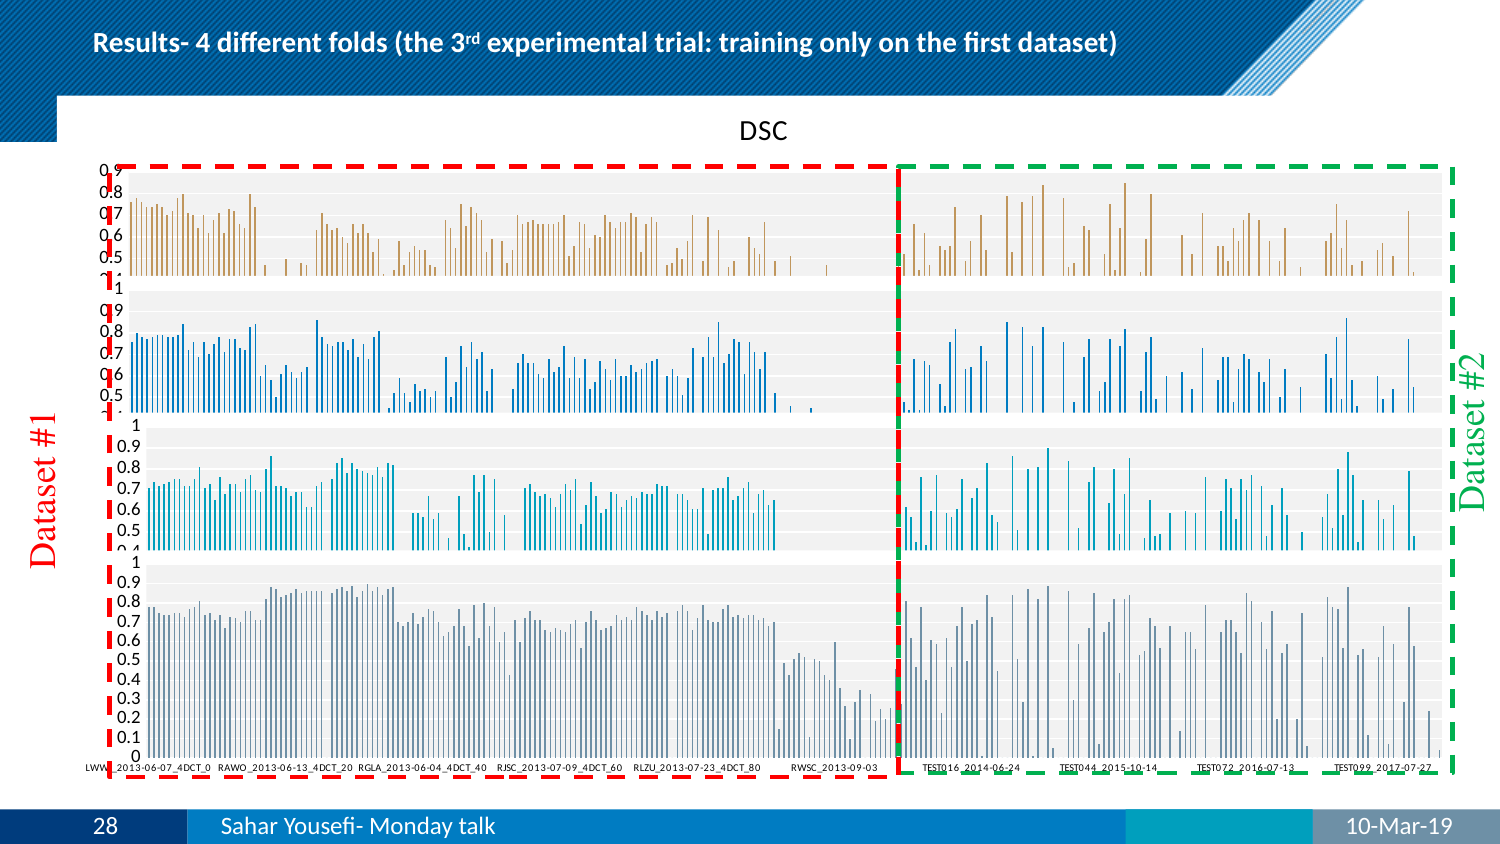

# Results- 4 different folds (the 3rd experimental trial: training only on the first dataset)

### Chart: DSC

| Category | DCS-LC |
|---|---|
| LWWI_2013-06-07_4DCT_0 | 0.76 |
| LWWI_2013-06-07_4DCT_10 | 0.78 |
| LWWI_2013-06-07_4DCT_20 | 0.76 |
| LWWI_2013-06-07_4DCT_30 | 0.74 |
| LWWI_2013-06-07_4DCT_40 | 0.74 |
| LWWI_2013-06-07_4DCT_50 | 0.75 |
| LWWI_2013-06-07_4DCT_60 | 0.74 |
| LWWI_2013-06-07_4DCT_70 | 0.7 |
| LWWI_2013-06-07_4DCT_80 | 0.72 |
| LWWI_2013-06-07_4DCT_90 | 0.78 |
| LWWI_2013-06-07 | 0.8 |
| LWWI_2013-06-10 | 0.71 |
| LWWI_2013-06-12_4DCT_0 | 0.7 |
| LWWI_2013-06-12_4DCT_10 | 0.64 |
| LWWI_2013-06-12_4DCT_20 | 0.7 |
| LWWI_2013-06-12_4DCT_30 | 0.62 |
| LWWI_2013-06-12_4DCT_40 | 0.68 |
| LWWI_2013-06-12_4DCT_50 | 0.71 |
| LWWI_2013-06-12_4DCT_60 | 0.62 |
| LWWI_2013-06-12_4DCT_70 | 0.73 |
| LWWI_2013-06-12_4DCT_80 | 0.72 |
| LWWI_2013-06-12_4DCT_90 | 0.66 |
| LWWI_2013-06-12 | 0.64 |
| LWWI_2013-06-14 | 0.8 |
| RAWO_2013-06-05 | 0.74 |
| RAWO_2013-06-13_4DCT_0 | 0.34 |
| RAWO_2013-06-13_4DCT_10 | 0.47 |
| RAWO_2013-06-13_4DCT_20 | 0.23 |
| RAWO_2013-06-13_4DCT_30 | 0.24 |
| RAWO_2013-06-13_4DCT_40 | 0.33 |
| RAWO_2013-06-13_4DCT_50 | 0.5 |
| RAWO_2013-06-13_4DCT_60 | 0.38 |
| RAWO_2013-06-13_4DCT_70 | 0.38 |
| RAWO_2013-06-13_4DCT_80 | 0.48 |
| RAWO_2013-06-13_4DCT_90 | 0.47 |
| RAWO_2013-06-13 | 0.0 |
| RAWO_2013-06-17 | 0.63 |
| RAWO_2013-06-20_4DCT_0 | 0.71 |
| RAWO_2013-06-20_4DCT_10 | 0.66 |
| RAWO_2013-06-20_4DCT_20 | 0.63 |
| RAWO_2013-06-20_4DCT_30 | 0.64 |
| RAWO_2013-06-20_4DCT_40 | 0.6 |
| RAWO_2013-06-20_4DCT_50 | 0.57 |
| RAWO_2013-06-20_4DCT_60 | 0.66 |
| RAWO_2013-06-20_4DCT_70 | 0.62 |
| RAWO_2013-06-20_4DCT_80 | 0.66 |
| RAWO_2013-06-20_4DCT_90 | 0.62 |
| RAWO_2013-06-20 | 0.53 |
| RAWO_2013-06-24 | 0.59 |
| RGLA_2013-05-23 | 0.43 |
| RGLA_2013-06-04_4DCT_0 | 0.42 |
| RGLA_2013-06-04_4DCT_10 | 0.45 |
| RGLA_2013-06-04_4DCT_20 | 0.58 |
| RGLA_2013-06-04_4DCT_30 | 0.47 |
| RGLA_2013-06-04_4DCT_40 | 0.53 |
| RGLA_2013-06-04_4DCT_50 | 0.56 |
| RGLA_2013-06-04_4DCT_60 | 0.54 |
| RGLA_2013-06-04_4DCT_70 | 0.54 |
| RGLA_2013-06-04_4DCT_80 | 0.47 |
| RGLA_2013-06-04_4DCT_90 | 0.46 |
| RGLA_2013-06-04 | 0.36 |
| RGLA_2013-06-06 | 0.68 |
| RGLA_2013-06-11_4DCT_0 | 0.64 |
| RGLA_2013-06-11_4DCT_10 | 0.55 |
| RGLA_2013-06-11_4DCT_20 | 0.75 |
| RGLA_2013-06-11_4DCT_30 | 0.65 |
| RGLA_2013-06-11_4DCT_40 | 0.74 |
| RGLA_2013-06-11_4DCT_50 | 0.71 |
| RGLA_2013-06-11_4DCT_60 | 0.68 |
| RGLA_2013-06-11_4DCT_70 | 0.53 |
| RGLA_2013-06-11_4DCT_80 | 0.59 |
| RGLA_2013-06-11_4DCT_90 | 0.36 |
| RGLA_2013-06-11 | 0.58 |
| RGLA_2013-06-13 | 0.48 |
| RJSC_2013-06-27 | 0.54 |
| RJSC_2013-07-09_4DCT_0 | 0.7 |
| RJSC_2013-07-09_4DCT_10 | 0.66 |
| RJSC_2013-07-09_4DCT_20 | 0.67 |
| RJSC_2013-07-09_4DCT_30 | 0.68 |
| RJSC_2013-07-09_4DCT_40 | 0.66 |
| RJSC_2013-07-09_4DCT_50 | 0.66 |
| RJSC_2013-07-09_4DCT_60 | 0.66 |
| RJSC_2013-07-09_4DCT_70 | 0.66 |
| RJSC_2013-07-09_4DCT_80 | 0.67 |
| RJSC_2013-07-09_4DCT_90 | 0.7 |
| RJSC_2013-07-09 | 0.51 |
| RJSC_2013-07-11 | 0.56 |
| RJSC_2013-07-16_4DCT_0 | 0.67 |
| RJSC_2013-07-16_4DCT_10 | 0.66 |
| RJSC_2013-07-16_4DCT_20 | 0.55 |
| RJSC_2013-07-16_4DCT_30 | 0.61 |
| RJSC_2013-07-16_4DCT_40 | 0.6 |
| RJSC_2013-07-16_4DCT_50 | 0.7 |
| RJSC_2013-07-16_4DCT_60 | 0.67 |
| RJSC_2013-07-16_4DCT_70 | 0.64 |
| RJSC_2013-07-16_4DCT_80 | 0.67 |
| RJSC_2013-07-16_4DCT_90 | 0.67 |
| RJSC_2013-07-16 | 0.71 |
| RJSC_2013-07-18 | 0.69 |
| RLZU_2013-07-11 | 0.53 |
| RLZU_2013-07-23_4DCT_0 | 0.66 |
| RLZU_2013-07-23_4DCT_10 | 0.69 |
| RLZU_2013-07-23_4DCT_20 | 0.67 |
| RLZU_2013-07-23_4DCT_30 | 0.0 |
| RLZU_2013-07-23_4DCT_40 | 0.47 |
| RLZU_2013-07-23_4DCT_50 | 0.48 |
| RLZU_2013-07-23_4DCT_60 | 0.55 |
| RLZU_2013-07-23_4DCT_70 | 0.5 |
| RLZU_2013-07-23_4DCT_80 | 0.58 |
| RLZU_2013-07-23_4DCT_90 | 0.7 |
| RLZU_2013-07-23 | 0.29 |
| RLZU_2013-07-25 | 0.49 |
| RLZU_2013-07-30_4DCT_0 | 0.69 |
| RLZU_2013-07-30_4DCT_10 | 0.35 |
| RLZU_2013-07-30_4DCT_20 | 0.63 |
| RLZU_2013-07-30_4DCT_30 | 0.36 |
| RLZU_2013-07-30_4DCT_40 | 0.46 |
| RLZU_2013-07-30_4DCT_50 | 0.49 |
| RLZU_2013-07-30_4DCT_60 | 0.42 |
| RLZU_2013-07-30_4DCT_70 | 0.37 |
| RLZU_2013-07-30_4DCT_80 | 0.6 |
| RLZU_2013-07-30_4DCT_90 | 0.55 |
| RLZU_2013-07-30 | 0.52 |
| RLZU_2013-08-01 | 0.67 |
| RWSC_2013-08-22 | 0.04 |
| RWSC_2013-09-03_4DCT_0 | 0.49 |
| RWSC_2013-09-03_4DCT_10 | 0.41 |
| RWSC_2013-09-03_4DCT_20 | 0.26 |
| RWSC_2013-09-03_4DCT_30 | 0.51 |
| RWSC_2013-09-03_4DCT_40 | 0.34 |
| RWSC_2013-09-03_4DCT_50 | 0.35 |
| RWSC_2013-09-03_4DCT_60 | 0.37 |
| RWSC_2013-09-03_4DCT_70 | 0.33 |
| RWSC_2013-09-03_4DCT_80 | 0.34 |
| RWSC_2013-09-03_4DCT_90 | 0.36 |
| RWSC_2013-09-03 | 0.47 |
| RWSC_2013-09-05 | 0.15 |
| RWSC_2013-09-10_4DCT_0 | 0.12 |
| RWSC_2013-09-10_4DCT_10 | 0.02 |
| RWSC_2013-09-10_4DCT_20 | 0.0 |
| RWSC_2013-09-10_4DCT_30 | 0.11 |
| RWSC_2013-09-10_4DCT_40 | 0.0 |
| RWSC_2013-09-10_4DCT_50 | 0.07 |
| RWSC_2013-09-10_4DCT_60 | 0.07 |
| RWSC_2013-09-10_4DCT_70 | 0.04 |
| RWSC_2013-09-10_4DCT_80 | 0.04 |
| RWSC_2013-09-10_4DCT_90 | 0.13 |
| RWSC_2013-09-10 | 0.0 |
| RWSC_2013-09-12 | 0.08 |
| TEST003_2014-02-17 | 0.48 |
| TEST004_2014-02-26 | 0.52 |
| TEST005_2014-03-05 | 0.4 |
| TEST006_2014-03-12 | 0.66 |
| TEST007_2014-03-06 | 0.45 |
| TEST008_2014-03-13 | 0.62 |
| TEST009_2014-03-17 | 0.47 |
| TEST010_2014-04-17 | 0.32 |
| TEST011_2014-04-28 | 0.56 |
| TEST012_2014-04-29 | 0.54 |
| TEST013_2014-05-08 | 0.56 |
| TEST014_2014-06-19 | 0.74 |
| TEST015_2014-07-01 | 0.34 |
| TEST016_2014-06-24 | 0.49 |
| TEST017_2014-07-10 | 0.58 |
| TEST018_2014-07-24 | 0.06 |
| TEST019_2014-08-14 | 0.7 |
| TEST021_2014-09-01 | 0.54 |
| TEST022_2014-09-17 | 0.41 |
| TEST023_2014-09-24 | 0.0 |
| TEST024_2014-11-05 | 0.0 |
| TEST025_2014-12-10 | 0.79 |
| TEST026_2014-12-23 | 0.53 |
| TEST027_2015-01-14 | 0.14 |
| TEST028_2015-01-13 | 0.76 |
| TEST029_2015-01-26 | 0.1 |
| TEST030_2015-01-28 | 0.79 |
| TEST031_2015-03-06 | 0.0 |
| TEST032_2015-03-09 | 0.84 |
| TEST033_2015-04-22 | 0.02 |
| TEST034_2015-04-28 | 0.0 |
| TEST035_2015-06-03 | 0.0 |
| TEST036_2015-06-24 | 0.78 |
| TEST037_2015-07-08 | 0.46 |
| TEST038_2015-07-23 | 0.48 |
| TEST039_2015-07-30 | 0.0 |
| TEST040_2015-07-29 | 0.65 |
| TEST041_2015-08-19 | 0.63 |
| TEST042_2015-09-03 | 0.06 |
| TEST043_2015-09-07 | 0.41 |
| TEST044_2015-10-14 | 0.52 |
| TEST045_2015-10-22 | 0.75 |
| TEST046_2015-10-29 | 0.45 |
| TEST047_2015-11-05 | 0.64 |
| TEST048_2015-11-12 | 0.85 |
| TEST049_2015-11-13 | 0.01 |
| TEST050_2015-11-17 | 0.27 |
| TEST051_2015-12-02 | 0.44 |
| TEST052_2015-12-14 | 0.59 |
| TEST053_2015-12-31 | 0.8 |
| TEST054_2016-01-07 | 0.4 |
| TEST055_2016-01-08 | 0.01 |
| TEST056_2016-01-08 | 0.33 |
| TEST057_2016-01-15 | 0.0 |
| TEST058_2016-01-25 | 0.13 |
| TEST059_2016-02-01 | 0.61 |
| TEST060_2016-02-09 | 0.16 |
| TEST061_2016-02-04 | 0.52 |
| TEST062_2016-02-15 | 0.0 |
| TEST063_2016-03-08 | 0.71 |
| TEST064_2016-03-10 | 0.0 |
| TEST065_2016-03-23 | 0.0 |
| TEST066_2016-04-19 | 0.56 |
| TEST067_2016-05-04 | 0.56 |
| TEST069_2016-05-18 | 0.49 |
| TEST070_2016-05-25 | 0.64 |
| TEST071_2016-06-09 | 0.58 |
| TEST072_2016-07-13 | 0.68 |
| TEST073_2016-07-21 | 0.71 |
| TEST074_2016-08-03 | 0.0 |
| TEST075_2016-08-09 | 0.68 |
| TEST076_2016-08-16 | 0.31 |
| TEST077_2016-08-11 | 0.58 |
| TEST078_2016-09-06 | 0.2 |
| TEST079_2016-09-12 | 0.49 |
| TEST080_2016-09-06 | 0.64 |
| TEST081_2016-09-12 | 0.0 |
| TEST082_2016-10-12 | 0.19 |
| TEST083_2016-10-11 | 0.46 |
| TEST084_2016-10-18 | 0.0 |
| TEST085_2016-11-02 | 0.0 |
| TEST086_2016-12-21 | 0.07 |
| TEST087_2017-02-16 | 0.37 |
| TEST088_2017-02-20 | 0.58 |
| TEST089_2017-02-14 | 0.62 |
| TEST090_2017-02-27 | 0.75 |
| TEST091_2017-03-13 | 0.55 |
| TEST092_2017-04-18 | 0.68 |
| TEST093_2017-04-20 | 0.47 |
| TEST094_2017-04-25 | 0.31 |
| TEST095_2017-04-19 | 0.49 |
| TEST096_2017-05-09 | 0.22 |
| TEST097_2017-05-24 | 0.0 |
| TEST098_2017-07-11 | 0.54 |
| TEST099_2017-07-27 | 0.57 |
| TEST100_2017-08-02 | 0.09 |
| TEST101_2017-08-03 | 0.51 |
| TEST102_2017-08-15 | 0.04 |
| TEST103_2018-01-11 | 0.13 |
| TEST104_2017-09-04 | 0.72 |
| TEST105_2018-03-26 | 0.44 |
| TEST106_2018-01-10 | 0.0 |
| TEST107_2017-10-09 | 0.0 |
| TEST108_2017-09-18 | 0.31 |
| TEST109_2017-11-16 | 0.03 |
| TEST110_2017-11-13 | 0.03 |

### Chart

| Category | DCS-LC |
|---|---|
| LWWI_2013-06-07_4DCT_0 | 0.76 |
| LWWI_2013-06-07_4DCT_10 | 0.8 |
| LWWI_2013-06-07_4DCT_20 | 0.78 |
| LWWI_2013-06-07_4DCT_30 | 0.77 |
| LWWI_2013-06-07_4DCT_40 | 0.78 |
| LWWI_2013-06-07_4DCT_50 | 0.79 |
| LWWI_2013-06-07_4DCT_60 | 0.79 |
| LWWI_2013-06-07_4DCT_70 | 0.78 |
| LWWI_2013-06-07_4DCT_80 | 0.78 |
| LWWI_2013-06-07_4DCT_90 | 0.79 |
| LWWI_2013-06-07 | 0.84 |
| LWWI_2013-06-10 | 0.72 |
| LWWI_2013-06-12_4DCT_0 | 0.76 |
| LWWI_2013-06-12_4DCT_10 | 0.69 |
| LWWI_2013-06-12_4DCT_20 | 0.76 |
| LWWI_2013-06-12_4DCT_30 | 0.7 |
| LWWI_2013-06-12_4DCT_40 | 0.75 |
| LWWI_2013-06-12_4DCT_50 | 0.78 |
| LWWI_2013-06-12_4DCT_60 | 0.71 |
| LWWI_2013-06-12_4DCT_70 | 0.77 |
| LWWI_2013-06-12_4DCT_80 | 0.77 |
| LWWI_2013-06-12_4DCT_90 | 0.73 |
| LWWI_2013-06-12 | 0.72 |
| LWWI_2013-06-14 | 0.83 |
| RAWO_2013-06-05 | 0.84 |
| RAWO_2013-06-13_4DCT_0 | 0.6 |
| RAWO_2013-06-13_4DCT_10 | 0.65 |
| RAWO_2013-06-13_4DCT_20 | 0.58 |
| RAWO_2013-06-13_4DCT_30 | 0.5 |
| RAWO_2013-06-13_4DCT_40 | 0.61 |
| RAWO_2013-06-13_4DCT_50 | 0.65 |
| RAWO_2013-06-13_4DCT_60 | 0.62 |
| RAWO_2013-06-13_4DCT_70 | 0.59 |
| RAWO_2013-06-13_4DCT_80 | 0.62 |
| RAWO_2013-06-13_4DCT_90 | 0.64 |
| RAWO_2013-06-13 | 0.0 |
| RAWO_2013-06-17 | 0.86 |
| RAWO_2013-06-20_4DCT_0 | 0.78 |
| RAWO_2013-06-20_4DCT_10 | 0.75 |
| RAWO_2013-06-20_4DCT_20 | 0.74 |
| RAWO_2013-06-20_4DCT_30 | 0.76 |
| RAWO_2013-06-20_4DCT_40 | 0.76 |
| RAWO_2013-06-20_4DCT_50 | 0.72 |
| RAWO_2013-06-20_4DCT_60 | 0.77 |
| RAWO_2013-06-20_4DCT_70 | 0.69 |
| RAWO_2013-06-20_4DCT_80 | 0.75 |
| RAWO_2013-06-20_4DCT_90 | 0.68 |
| RAWO_2013-06-20 | 0.78 |
| RAWO_2013-06-24 | 0.81 |
| RGLA_2013-05-23 | 0.37 |
| RGLA_2013-06-04_4DCT_0 | 0.45 |
| RGLA_2013-06-04_4DCT_10 | 0.52 |
| RGLA_2013-06-04_4DCT_20 | 0.59 |
| RGLA_2013-06-04_4DCT_30 | 0.52 |
| RGLA_2013-06-04_4DCT_40 | 0.48 |
| RGLA_2013-06-04_4DCT_50 | 0.56 |
| RGLA_2013-06-04_4DCT_60 | 0.53 |
| RGLA_2013-06-04_4DCT_70 | 0.54 |
| RGLA_2013-06-04_4DCT_80 | 0.5 |
| RGLA_2013-06-04_4DCT_90 | 0.53 |
| RGLA_2013-06-04 | 0.35 |
| RGLA_2013-06-06 | 0.69 |
| RGLA_2013-06-11_4DCT_0 | 0.5 |
| RGLA_2013-06-11_4DCT_10 | 0.57 |
| RGLA_2013-06-11_4DCT_20 | 0.74 |
| RGLA_2013-06-11_4DCT_30 | 0.64 |
| RGLA_2013-06-11_4DCT_40 | 0.76 |
| RGLA_2013-06-11_4DCT_50 | 0.68 |
| RGLA_2013-06-11_4DCT_60 | 0.71 |
| RGLA_2013-06-11_4DCT_70 | 0.53 |
| RGLA_2013-06-11_4DCT_80 | 0.63 |
| RGLA_2013-06-11_4DCT_90 | 0.26 |
| RGLA_2013-06-11 | 0.39 |
| RGLA_2013-06-13 | 0.19 |
| RJSC_2013-06-27 | 0.54 |
| RJSC_2013-07-09_4DCT_0 | 0.66 |
| RJSC_2013-07-09_4DCT_10 | 0.7 |
| RJSC_2013-07-09_4DCT_20 | 0.66 |
| RJSC_2013-07-09_4DCT_30 | 0.66 |
| RJSC_2013-07-09_4DCT_40 | 0.61 |
| RJSC_2013-07-09_4DCT_50 | 0.59 |
| RJSC_2013-07-09_4DCT_60 | 0.68 |
| RJSC_2013-07-09_4DCT_70 | 0.62 |
| RJSC_2013-07-09_4DCT_80 | 0.64 |
| RJSC_2013-07-09_4DCT_90 | 0.74 |
| RJSC_2013-07-09 | 0.59 |
| RJSC_2013-07-11 | 0.69 |
| RJSC_2013-07-16_4DCT_0 | 0.59 |
| RJSC_2013-07-16_4DCT_10 | 0.68 |
| RJSC_2013-07-16_4DCT_20 | 0.54 |
| RJSC_2013-07-16_4DCT_30 | 0.57 |
| RJSC_2013-07-16_4DCT_40 | 0.67 |
| RJSC_2013-07-16_4DCT_50 | 0.63 |
| RJSC_2013-07-16_4DCT_60 | 0.58 |
| RJSC_2013-07-16_4DCT_70 | 0.68 |
| RJSC_2013-07-16_4DCT_80 | 0.6 |
| RJSC_2013-07-16_4DCT_90 | 0.6 |
| RJSC_2013-07-16 | 0.65 |
| RJSC_2013-07-18 | 0.62 |
| RLZU_2013-07-11 | 0.63 |
| RLZU_2013-07-23_4DCT_0 | 0.66 |
| RLZU_2013-07-23_4DCT_10 | 0.67 |
| RLZU_2013-07-23_4DCT_20 | 0.68 |
| RLZU_2013-07-23_4DCT_30 | 0.0 |
| RLZU_2013-07-23_4DCT_40 | 0.6 |
| RLZU_2013-07-23_4DCT_50 | 0.63 |
| RLZU_2013-07-23_4DCT_60 | 0.6 |
| RLZU_2013-07-23_4DCT_70 | 0.51 |
| RLZU_2013-07-23_4DCT_80 | 0.59 |
| RLZU_2013-07-23_4DCT_90 | 0.73 |
| RLZU_2013-07-23 | 0.31 |
| RLZU_2013-07-25 | 0.69 |
| RLZU_2013-07-30_4DCT_0 | 0.78 |
| RLZU_2013-07-30_4DCT_10 | 0.69 |
| RLZU_2013-07-30_4DCT_20 | 0.85 |
| RLZU_2013-07-30_4DCT_30 | 0.66 |
| RLZU_2013-07-30_4DCT_40 | 0.7 |
| RLZU_2013-07-30_4DCT_50 | 0.77 |
| RLZU_2013-07-30_4DCT_60 | 0.76 |
| RLZU_2013-07-30_4DCT_70 | 0.61 |
| RLZU_2013-07-30_4DCT_80 | 0.76 |
| RLZU_2013-07-30_4DCT_90 | 0.71 |
| RLZU_2013-07-30 | 0.63 |
| RLZU_2013-08-01 | 0.71 |
| RWSC_2013-08-22 | 0.01 |
| RWSC_2013-09-03_4DCT_0 | 0.52 |
| RWSC_2013-09-03_4DCT_10 | 0.36 |
| RWSC_2013-09-03_4DCT_20 | 0.32 |
| RWSC_2013-09-03_4DCT_30 | 0.46 |
| RWSC_2013-09-03_4DCT_40 | 0.28 |
| RWSC_2013-09-03_4DCT_50 | 0.14 |
| RWSC_2013-09-03_4DCT_60 | 0.28 |
| RWSC_2013-09-03_4DCT_70 | 0.45 |
| RWSC_2013-09-03_4DCT_80 | 0.18 |
| RWSC_2013-09-03_4DCT_90 | 0.38 |
| RWSC_2013-09-03 | 0.38 |
| RWSC_2013-09-05 | 0.06 |
| RWSC_2013-09-10_4DCT_0 | 0.26 |
| RWSC_2013-09-10_4DCT_10 | 0.0 |
| RWSC_2013-09-10_4DCT_20 | 0.21 |
| RWSC_2013-09-10_4DCT_30 | 0.12 |
| RWSC_2013-09-10_4DCT_40 | 0.0 |
| RWSC_2013-09-10_4DCT_50 | 0.13 |
| RWSC_2013-09-10_4DCT_60 | 0.07 |
| RWSC_2013-09-10_4DCT_70 | 0.05 |
| RWSC_2013-09-10_4DCT_80 | 0.12 |
| RWSC_2013-09-10_4DCT_90 | 0.06 |
| RWSC_2013-09-10 | 0.05 |
| RWSC_2013-09-12 | 0.0 |
| TEST003_2014-02-17 | 0.56 |
| TEST004_2014-02-26 | 0.48 |
| TEST005_2014-03-05 | 0.44 |
| TEST006_2014-03-12 | 0.68 |
| TEST007_2014-03-06 | 0.44 |
| TEST008_2014-03-13 | 0.67 |
| TEST009_2014-03-17 | 0.65 |
| TEST010_2014-04-17 | 0.27 |
| TEST011_2014-04-28 | 0.56 |
| TEST012_2014-04-29 | 0.46 |
| TEST013_2014-05-08 | 0.76 |
| TEST014_2014-06-19 | 0.82 |
| TEST015_2014-07-01 | 0.23 |
| TEST016_2014-06-24 | 0.63 |
| TEST017_2014-07-10 | 0.64 |
| TEST018_2014-07-24 | 0.0 |
| TEST019_2014-08-14 | 0.74 |
| TEST021_2014-09-01 | 0.67 |
| TEST022_2014-09-17 | 0.26 |
| TEST023_2014-09-24 | 0.0 |
| TEST024_2014-11-05 | 0.01 |
| TEST025_2014-12-10 | 0.85 |
| TEST026_2014-12-23 | 0.42 |
| TEST027_2015-01-14 | 0.0 |
| TEST028_2015-01-13 | 0.83 |
| TEST029_2015-01-26 | 0.19 |
| TEST030_2015-01-28 | 0.74 |
| TEST031_2015-03-06 | 0.0 |
| TEST032_2015-03-09 | 0.83 |
| TEST033_2015-04-22 | 0.09 |
| TEST034_2015-04-28 | 0.0 |
| TEST035_2015-06-03 | 0.0 |
| TEST036_2015-06-24 | 0.76 |
| TEST037_2015-07-08 | 0.21 |
| TEST038_2015-07-23 | 0.48 |
| TEST039_2015-07-30 | 0.0 |
| TEST040_2015-07-29 | 0.69 |
| TEST041_2015-08-19 | 0.77 |
| TEST042_2015-09-03 | 0.08 |
| TEST043_2015-09-07 | 0.53 |
| TEST044_2015-10-14 | 0.57 |
| TEST045_2015-10-22 | 0.77 |
| TEST046_2015-10-29 | 0.32 |
| TEST047_2015-11-05 | 0.74 |
| TEST048_2015-11-12 | 0.82 |
| TEST049_2015-11-13 | 0.0 |
| TEST050_2015-11-17 | 0.29 |
| TEST051_2015-12-02 | 0.53 |
| TEST052_2015-12-14 | 0.71 |
| TEST053_2015-12-31 | 0.78 |
| TEST054_2016-01-07 | 0.49 |
| TEST055_2016-01-08 | 0.0 |
| TEST056_2016-01-08 | 0.6 |
| TEST057_2016-01-15 | 0.0 |
| TEST058_2016-01-25 | 0.16 |
| TEST059_2016-02-01 | 0.62 |
| TEST060_2016-02-09 | 0.18 |
| TEST061_2016-02-04 | 0.54 |
| TEST062_2016-02-15 | 0.0 |
| TEST063_2016-03-08 | 0.73 |
| TEST064_2016-03-10 | 0.0 |
| TEST065_2016-03-23 | 0.0 |
| TEST066_2016-04-19 | 0.58 |
| TEST067_2016-05-04 | 0.69 |
| TEST069_2016-05-18 | 0.69 |
| TEST070_2016-05-25 | 0.48 |
| TEST071_2016-06-09 | 0.63 |
| TEST072_2016-07-13 | 0.7 |
| TEST073_2016-07-21 | 0.68 |
| TEST074_2016-08-03 | 0.15 |
| TEST075_2016-08-09 | 0.62 |
| TEST076_2016-08-16 | 0.57 |
| TEST077_2016-08-11 | 0.68 |
| TEST078_2016-09-06 | 0.06 |
| TEST079_2016-09-12 | 0.5 |
| TEST080_2016-09-06 | 0.63 |
| TEST081_2016-09-12 | 0.0 |
| TEST082_2016-10-12 | 0.26 |
| TEST083_2016-10-11 | 0.55 |
| TEST084_2016-10-18 | 0.01 |
| TEST085_2016-11-02 | 0.0 |
| TEST086_2016-12-21 | 0.07 |
| TEST087_2017-02-16 | 0.42 |
| TEST088_2017-02-20 | 0.7 |
| TEST089_2017-02-14 | 0.59 |
| TEST090_2017-02-27 | 0.78 |
| TEST091_2017-03-13 | 0.49 |
| TEST092_2017-04-18 | 0.87 |
| TEST093_2017-04-20 | 0.58 |
| TEST094_2017-04-25 | 0.46 |
| TEST095_2017-04-19 | 0.42 |
| TEST096_2017-05-09 | 0.19 |
| TEST097_2017-05-24 | 0.0 |
| TEST098_2017-07-11 | 0.6 |
| TEST099_2017-07-27 | 0.49 |
| TEST100_2017-08-02 | 0.03 |
| TEST101_2017-08-03 | 0.54 |
| TEST102_2017-08-15 | 0.01 |
| TEST103_2018-01-11 | 0.28 |
| TEST104_2017-09-04 | 0.77 |
| TEST105_2018-03-26 | 0.55 |
| TEST106_2018-01-10 | 0.0 |
| TEST107_2017-10-09 | 0.0 |
| TEST108_2017-09-18 | 0.29 |
| TEST109_2017-11-16 | 0.0 |
| TEST110_2017-11-13 | 0.07 |
Dataset #2

### Chart

| Category |  |
|---|---|
| LWWI_2013-06-07_4DCT_0 | 0.71 |
| LWWI_2013-06-07_4DCT_10 | 0.74 |
| LWWI_2013-06-07_4DCT_20 | 0.72 |
| LWWI_2013-06-07_4DCT_30 | 0.73 |
| LWWI_2013-06-07_4DCT_40 | 0.74 |
| LWWI_2013-06-07_4DCT_50 | 0.75 |
| LWWI_2013-06-07_4DCT_60 | 0.75 |
| LWWI_2013-06-07_4DCT_70 | 0.72 |
| LWWI_2013-06-07_4DCT_80 | 0.72 |
| LWWI_2013-06-07_4DCT_90 | 0.75 |
| LWWI_2013-06-07 | 0.81 |
| LWWI_2013-06-10 | 0.71 |
| LWWI_2013-06-12_4DCT_0 | 0.73 |
| LWWI_2013-06-12_4DCT_10 | 0.65 |
| LWWI_2013-06-12_4DCT_20 | 0.76 |
| LWWI_2013-06-12_4DCT_30 | 0.68 |
| LWWI_2013-06-12_4DCT_40 | 0.73 |
| LWWI_2013-06-12_4DCT_50 | 0.73 |
| LWWI_2013-06-12_4DCT_60 | 0.69 |
| LWWI_2013-06-12_4DCT_70 | 0.75 |
| LWWI_2013-06-12_4DCT_80 | 0.77 |
| LWWI_2013-06-12_4DCT_90 | 0.7 |
| LWWI_2013-06-12 | 0.69 |
| LWWI_2013-06-14 | 0.8 |
| RAWO_2013-06-05 | 0.86 |
| RAWO_2013-06-13_4DCT_0 | 0.72 |
| RAWO_2013-06-13_4DCT_10 | 0.72 |
| RAWO_2013-06-13_4DCT_20 | 0.71 |
| RAWO_2013-06-13_4DCT_30 | 0.67 |
| RAWO_2013-06-13_4DCT_40 | 0.69 |
| RAWO_2013-06-13_4DCT_50 | 0.69 |
| RAWO_2013-06-13_4DCT_60 | 0.62 |
| RAWO_2013-06-13_4DCT_70 | 0.62 |
| RAWO_2013-06-13_4DCT_80 | 0.72 |
| RAWO_2013-06-13_4DCT_90 | 0.74 |
| RAWO_2013-06-13 | 0.0 |
| RAWO_2013-06-17 | 0.75 |
| RAWO_2013-06-20_4DCT_0 | 0.83 |
| RAWO_2013-06-20_4DCT_10 | 0.85 |
| RAWO_2013-06-20_4DCT_20 | 0.78 |
| RAWO_2013-06-20_4DCT_30 | 0.83 |
| RAWO_2013-06-20_4DCT_40 | 0.8 |
| RAWO_2013-06-20_4DCT_50 | 0.79 |
| RAWO_2013-06-20_4DCT_60 | 0.78 |
| RAWO_2013-06-20_4DCT_70 | 0.77 |
| RAWO_2013-06-20_4DCT_80 | 0.81 |
| RAWO_2013-06-20_4DCT_90 | 0.76 |
| RAWO_2013-06-20 | 0.83 |
| RAWO_2013-06-24 | 0.82 |
| RGLA_2013-05-23 | 0.39 |
| RGLA_2013-06-04_4DCT_0 | 0.32 |
| RGLA_2013-06-04_4DCT_10 | 0.27 |
| RGLA_2013-06-04_4DCT_20 | 0.59 |
| RGLA_2013-06-04_4DCT_30 | 0.59 |
| RGLA_2013-06-04_4DCT_40 | 0.57 |
| RGLA_2013-06-04_4DCT_50 | 0.67 |
| RGLA_2013-06-04_4DCT_60 | 0.56 |
| RGLA_2013-06-04_4DCT_70 | 0.59 |
| RGLA_2013-06-04_4DCT_80 | 0.41 |
| RGLA_2013-06-04_4DCT_90 | 0.47 |
| RGLA_2013-06-04 | 0.41 |
| RGLA_2013-06-06 | 0.67 |
| RGLA_2013-06-11_4DCT_0 | 0.49 |
| RGLA_2013-06-11_4DCT_10 | 0.43 |
| RGLA_2013-06-11_4DCT_20 | 0.77 |
| RGLA_2013-06-11_4DCT_30 | 0.69 |
| RGLA_2013-06-11_4DCT_40 | 0.77 |
| RGLA_2013-06-11_4DCT_50 | 0.5 |
| RGLA_2013-06-11_4DCT_60 | 0.75 |
| RGLA_2013-06-11_4DCT_70 | 0.39 |
| RGLA_2013-06-11_4DCT_80 | 0.58 |
| RGLA_2013-06-11_4DCT_90 | 0.01 |
| RGLA_2013-06-11 | 0.21 |
| RGLA_2013-06-13 | 0.35 |
| RJSC_2013-06-27 | 0.71 |
| RJSC_2013-07-09_4DCT_0 | 0.73 |
| RJSC_2013-07-09_4DCT_10 | 0.69 |
| RJSC_2013-07-09_4DCT_20 | 0.67 |
| RJSC_2013-07-09_4DCT_30 | 0.68 |
| RJSC_2013-07-09_4DCT_40 | 0.66 |
| RJSC_2013-07-09_4DCT_50 | 0.62 |
| RJSC_2013-07-09_4DCT_60 | 0.68 |
| RJSC_2013-07-09_4DCT_70 | 0.73 |
| RJSC_2013-07-09_4DCT_80 | 0.7 |
| RJSC_2013-07-09_4DCT_90 | 0.75 |
| RJSC_2013-07-09 | 0.54 |
| RJSC_2013-07-11 | 0.63 |
| RJSC_2013-07-16_4DCT_0 | 0.74 |
| RJSC_2013-07-16_4DCT_10 | 0.67 |
| RJSC_2013-07-16_4DCT_20 | 0.59 |
| RJSC_2013-07-16_4DCT_30 | 0.61 |
| RJSC_2013-07-16_4DCT_40 | 0.69 |
| RJSC_2013-07-16_4DCT_50 | 0.68 |
| RJSC_2013-07-16_4DCT_60 | 0.62 |
| RJSC_2013-07-16_4DCT_70 | 0.65 |
| RJSC_2013-07-16_4DCT_80 | 0.67 |
| RJSC_2013-07-16_4DCT_90 | 0.66 |
| RJSC_2013-07-16 | 0.69 |
| RJSC_2013-07-18 | 0.68 |
| RLZU_2013-07-11 | 0.68 |
| RLZU_2013-07-23_4DCT_0 | 0.73 |
| RLZU_2013-07-23_4DCT_10 | 0.72 |
| RLZU_2013-07-23_4DCT_20 | 0.72 |
| RLZU_2013-07-23_4DCT_30 | 0.0 |
| RLZU_2013-07-23_4DCT_40 | 0.68 |
| RLZU_2013-07-23_4DCT_50 | 0.68 |
| RLZU_2013-07-23_4DCT_60 | 0.65 |
| RLZU_2013-07-23_4DCT_70 | 0.61 |
| RLZU_2013-07-23_4DCT_80 | 0.61 |
| RLZU_2013-07-23_4DCT_90 | 0.71 |
| RLZU_2013-07-23 | 0.49 |
| RLZU_2013-07-25 | 0.7 |
| RLZU_2013-07-30_4DCT_0 | 0.71 |
| RLZU_2013-07-30_4DCT_10 | 0.71 |
| RLZU_2013-07-30_4DCT_20 | 0.76 |
| RLZU_2013-07-30_4DCT_30 | 0.65 |
| RLZU_2013-07-30_4DCT_40 | 0.67 |
| RLZU_2013-07-30_4DCT_50 | 0.71 |
| RLZU_2013-07-30_4DCT_60 | 0.74 |
| RLZU_2013-07-30_4DCT_70 | 0.59 |
| RLZU_2013-07-30_4DCT_80 | 0.68 |
| RLZU_2013-07-30_4DCT_90 | 0.7 |
| RLZU_2013-07-30 | 0.63 |
| RLZU_2013-08-01 | 0.65 |
| RWSC_2013-08-22 | 0.0 |
| RWSC_2013-09-03_4DCT_0 | 0.03 |
| RWSC_2013-09-03_4DCT_10 | 0.0 |
| RWSC_2013-09-03_4DCT_20 | 0.0 |
| RWSC_2013-09-03_4DCT_30 | 0.25 |
| RWSC_2013-09-03_4DCT_40 | 0.12 |
| RWSC_2013-09-03_4DCT_50 | 0.0 |
| RWSC_2013-09-03_4DCT_60 | 0.07 |
| RWSC_2013-09-03_4DCT_70 | 0.09 |
| RWSC_2013-09-03_4DCT_80 | 0.08 |
| RWSC_2013-09-03_4DCT_90 | 0.0 |
| RWSC_2013-09-03 | 0.3 |
| RWSC_2013-09-05 | 0.0 |
| RWSC_2013-09-10_4DCT_0 | 0.04 |
| RWSC_2013-09-10_4DCT_10 | 0.0 |
| RWSC_2013-09-10_4DCT_20 | 0.0 |
| RWSC_2013-09-10_4DCT_30 | 0.06 |
| RWSC_2013-09-10_4DCT_40 | 0.0 |
| RWSC_2013-09-10_4DCT_50 | 0.0 |
| RWSC_2013-09-10_4DCT_60 | 0.0 |
| RWSC_2013-09-10_4DCT_70 | 0.02 |
| RWSC_2013-09-10_4DCT_80 | 0.0 |
| RWSC_2013-09-10_4DCT_90 | 0.0 |
| RWSC_2013-09-10 | 0.0 |
| RWSC_2013-09-12 | 0.0 |
| TEST003_2014-02-17 | 0.62 |
| TEST004_2014-02-26 | 0.57 |
| TEST005_2014-03-05 | 0.45 |
| TEST006_2014-03-12 | 0.76 |
| TEST007_2014-03-06 | 0.44 |
| TEST008_2014-03-13 | 0.6 |
| TEST009_2014-03-17 | 0.77 |
| TEST010_2014-04-17 | 0.4 |
| TEST011_2014-04-28 | 0.59 |
| TEST012_2014-04-29 | 0.57 |
| TEST013_2014-05-08 | 0.61 |
| TEST014_2014-06-19 | 0.75 |
| TEST015_2014-07-01 | 0.27 |
| TEST016_2014-06-24 | 0.66 |
| TEST017_2014-07-10 | 0.71 |
| TEST018_2014-07-24 | 0.04 |
| TEST019_2014-08-14 | 0.83 |
| TEST021_2014-09-01 | 0.58 |
| TEST022_2014-09-17 | 0.55 |
| TEST023_2014-09-24 | 0.0 |
| TEST024_2014-11-05 | 0.0 |
| TEST025_2014-12-10 | 0.86 |
| TEST026_2014-12-23 | 0.51 |
| TEST027_2015-01-14 | 0.11 |
| TEST028_2015-01-13 | 0.8 |
| TEST029_2015-01-26 | 0.06 |
| TEST030_2015-01-28 | 0.81 |
| TEST031_2015-03-06 | 0.0 |
| TEST032_2015-03-09 | 0.9 |
| TEST033_2015-04-22 | 0.03 |
| TEST034_2015-04-28 | 0.0 |
| TEST035_2015-06-03 | 0.0 |
| TEST036_2015-06-24 | 0.84 |
| TEST037_2015-07-08 | 0.38 |
| TEST038_2015-07-23 | 0.52 |
| TEST039_2015-07-30 | 0.0 |
| TEST040_2015-07-29 | 0.74 |
| TEST041_2015-08-19 | 0.81 |
| TEST042_2015-09-03 | 0.01 |
| TEST043_2015-09-07 | 0.36 |
| TEST044_2015-10-14 | 0.64 |
| TEST045_2015-10-22 | 0.8 |
| TEST046_2015-10-29 | 0.49 |
| TEST047_2015-11-05 | 0.68 |
| TEST048_2015-11-12 | 0.85 |
| TEST049_2015-11-13 | 0.0 |
| TEST050_2015-11-17 | 0.32 |
| TEST051_2015-12-02 | 0.47 |
| TEST052_2015-12-14 | 0.65 |
| TEST053_2015-12-31 | 0.48 |
| TEST054_2016-01-07 | 0.49 |
| TEST055_2016-01-08 | 0.0 |
| TEST056_2016-01-08 | 0.59 |
| TEST057_2016-01-15 | 0.0 |
| TEST058_2016-01-25 | 0.16 |
| TEST059_2016-02-01 | 0.6 |
| TEST060_2016-02-09 | 0.37 |
| TEST061_2016-02-04 | 0.59 |
| TEST062_2016-02-15 | 0.0 |
| TEST063_2016-03-08 | 0.76 |
| TEST064_2016-03-10 | 0.0 |
| TEST065_2016-03-23 | 0.0 |
| TEST066_2016-04-19 | 0.6 |
| TEST067_2016-05-04 | 0.75 |
| TEST069_2016-05-18 | 0.71 |
| TEST070_2016-05-25 | 0.56 |
| TEST071_2016-06-09 | 0.75 |
| TEST072_2016-07-13 | 0.7 |
| TEST073_2016-07-21 | 0.77 |
| TEST074_2016-08-03 | 0.0 |
| TEST075_2016-08-09 | 0.72 |
| TEST076_2016-08-16 | 0.48 |
| TEST077_2016-08-11 | 0.63 |
| TEST078_2016-09-06 | 0.1 |
| TEST079_2016-09-12 | 0.71 |
| TEST080_2016-09-06 | 0.58 |
| TEST081_2016-09-12 | 0.0 |
| TEST082_2016-10-12 | 0.32 |
| TEST083_2016-10-11 | 0.5 |
| TEST084_2016-10-18 | 0.0 |
| TEST085_2016-11-02 | 0.0 |
| TEST086_2016-12-21 | 0.02 |
| TEST087_2017-02-16 | 0.57 |
| TEST088_2017-02-20 | 0.68 |
| TEST089_2017-02-14 | 0.52 |
| TEST090_2017-02-27 | 0.8 |
| TEST091_2017-03-13 | 0.58 |
| TEST092_2017-04-18 | 0.88 |
| TEST093_2017-04-20 | 0.77 |
| TEST094_2017-04-25 | 0.45 |
| TEST095_2017-04-19 | 0.65 |
| TEST096_2017-05-09 | 0.19 |
| TEST097_2017-05-24 | 0.0 |
| TEST098_2017-07-11 | 0.65 |
| TEST099_2017-07-27 | 0.56 |
| TEST100_2017-08-02 | 0.09 |
| TEST101_2017-08-03 | 0.63 |
| TEST102_2017-08-15 | 0.0 |
| TEST103_2018-01-11 | 0.31 |
| TEST104_2017-09-04 | 0.79 |
| TEST105_2018-03-26 | 0.48 |
| TEST106_2018-01-10 | 0.0 |
| TEST107_2017-10-09 | 0.0 |
| TEST108_2017-09-18 | 0.32 |
| TEST109_2017-11-16 | 0.0 |
| TEST110_2017-11-13 | 0.11 |
Dataset #1

### Chart

| Category | DCS+LC |
|---|---|
| LWWI_2013-06-07_4DCT_0 | 0.78 |
| LWWI_2013-06-07_4DCT_10 | 0.78 |
| LWWI_2013-06-07_4DCT_20 | 0.75 |
| LWWI_2013-06-07_4DCT_30 | 0.74 |
| LWWI_2013-06-07_4DCT_40 | 0.74 |
| LWWI_2013-06-07_4DCT_50 | 0.75 |
| LWWI_2013-06-07_4DCT_60 | 0.75 |
| LWWI_2013-06-07_4DCT_70 | 0.73 |
| LWWI_2013-06-07_4DCT_80 | 0.77 |
| LWWI_2013-06-07_4DCT_90 | 0.78 |
| LWWI_2013-06-07 | 0.81 |
| LWWI_2013-06-10 | 0.74 |
| LWWI_2013-06-12_4DCT_0 | 0.75 |
| LWWI_2013-06-12_4DCT_10 | 0.71 |
| LWWI_2013-06-12_4DCT_20 | 0.74 |
| LWWI_2013-06-12_4DCT_30 | 0.67 |
| LWWI_2013-06-12_4DCT_40 | 0.73 |
| LWWI_2013-06-12_4DCT_50 | 0.72 |
| LWWI_2013-06-12_4DCT_60 | 0.7 |
| LWWI_2013-06-12_4DCT_70 | 0.76 |
| LWWI_2013-06-12_4DCT_80 | 0.76 |
| LWWI_2013-06-12_4DCT_90 | 0.71 |
| LWWI_2013-06-12 | 0.71 |
| LWWI_2013-06-14 | 0.82 |
| RAWO_2013-06-05 | 0.88 |
| RAWO_2013-06-13_4DCT_0 | 0.87 |
| RAWO_2013-06-13_4DCT_10 | 0.83 |
| RAWO_2013-06-13_4DCT_20 | 0.84 |
| RAWO_2013-06-13_4DCT_30 | 0.85 |
| RAWO_2013-06-13_4DCT_40 | 0.87 |
| RAWO_2013-06-13_4DCT_50 | 0.85 |
| RAWO_2013-06-13_4DCT_60 | 0.86 |
| RAWO_2013-06-13_4DCT_70 | 0.86 |
| RAWO_2013-06-13_4DCT_80 | 0.86 |
| RAWO_2013-06-13_4DCT_90 | 0.86 |
| RAWO_2013-06-13 | 0.0 |
| RAWO_2013-06-17 | 0.85 |
| RAWO_2013-06-20_4DCT_0 | 0.87 |
| RAWO_2013-06-20_4DCT_10 | 0.88 |
| RAWO_2013-06-20_4DCT_20 | 0.86 |
| RAWO_2013-06-20_4DCT_30 | 0.89 |
| RAWO_2013-06-20_4DCT_40 | 0.83 |
| RAWO_2013-06-20_4DCT_50 | 0.86 |
| RAWO_2013-06-20_4DCT_60 | 0.9 |
| RAWO_2013-06-20_4DCT_70 | 0.86 |
| RAWO_2013-06-20_4DCT_80 | 0.88 |
| RAWO_2013-06-20_4DCT_90 | 0.84 |
| RAWO_2013-06-20 | 0.87 |
| RAWO_2013-06-24 | 0.88 |
| RGLA_2013-05-23 | 0.7 |
| RGLA_2013-06-04_4DCT_0 | 0.68 |
| RGLA_2013-06-04_4DCT_10 | 0.7 |
| RGLA_2013-06-04_4DCT_20 | 0.75 |
| RGLA_2013-06-04_4DCT_30 | 0.69 |
| RGLA_2013-06-04_4DCT_40 | 0.73 |
| RGLA_2013-06-04_4DCT_50 | 0.77 |
| RGLA_2013-06-04_4DCT_60 | 0.76 |
| RGLA_2013-06-04_4DCT_70 | 0.7 |
| RGLA_2013-06-04_4DCT_80 | 0.63 |
| RGLA_2013-06-04_4DCT_90 | 0.65 |
| RGLA_2013-06-04 | 0.68 |
| RGLA_2013-06-06 | 0.77 |
| RGLA_2013-06-11_4DCT_0 | 0.68 |
| RGLA_2013-06-11_4DCT_10 | 0.58 |
| RGLA_2013-06-11_4DCT_20 | 0.79 |
| RGLA_2013-06-11_4DCT_30 | 0.62 |
| RGLA_2013-06-11_4DCT_40 | 0.8 |
| RGLA_2013-06-11_4DCT_50 | 0.68 |
| RGLA_2013-06-11_4DCT_60 | 0.78 |
| RGLA_2013-06-11_4DCT_70 | 0.6 |
| RGLA_2013-06-11_4DCT_80 | 0.65 |
| RGLA_2013-06-11_4DCT_90 | 0.43 |
| RGLA_2013-06-11 | 0.71 |
| RGLA_2013-06-13 | 0.6 |
| RJSC_2013-06-27 | 0.72 |
| RJSC_2013-07-09_4DCT_0 | 0.76 |
| RJSC_2013-07-09_4DCT_10 | 0.71 |
| RJSC_2013-07-09_4DCT_20 | 0.71 |
| RJSC_2013-07-09_4DCT_30 | 0.66 |
| RJSC_2013-07-09_4DCT_40 | 0.65 |
| RJSC_2013-07-09_4DCT_50 | 0.67 |
| RJSC_2013-07-09_4DCT_60 | 0.66 |
| RJSC_2013-07-09_4DCT_70 | 0.65 |
| RJSC_2013-07-09_4DCT_80 | 0.69 |
| RJSC_2013-07-09_4DCT_90 | 0.71 |
| RJSC_2013-07-09 | 0.57 |
| RJSC_2013-07-11 | 0.7 |
| RJSC_2013-07-16_4DCT_0 | 0.76 |
| RJSC_2013-07-16_4DCT_10 | 0.71 |
| RJSC_2013-07-16_4DCT_20 | 0.66 |
| RJSC_2013-07-16_4DCT_30 | 0.67 |
| RJSC_2013-07-16_4DCT_40 | 0.68 |
| RJSC_2013-07-16_4DCT_50 | 0.74 |
| RJSC_2013-07-16_4DCT_60 | 0.71 |
| RJSC_2013-07-16_4DCT_70 | 0.73 |
| RJSC_2013-07-16_4DCT_80 | 0.71 |
| RJSC_2013-07-16_4DCT_90 | 0.78 |
| RJSC_2013-07-16 | 0.76 |
| RJSC_2013-07-18 | 0.74 |
| RLZU_2013-07-11 | 0.71 |
| RLZU_2013-07-23_4DCT_0 | 0.76 |
| RLZU_2013-07-23_4DCT_10 | 0.73 |
| RLZU_2013-07-23_4DCT_20 | 0.75 |
| RLZU_2013-07-23_4DCT_30 | 0.0 |
| RLZU_2013-07-23_4DCT_40 | 0.76 |
| RLZU_2013-07-23_4DCT_50 | 0.79 |
| RLZU_2013-07-23_4DCT_60 | 0.76 |
| RLZU_2013-07-23_4DCT_70 | 0.66 |
| RLZU_2013-07-23_4DCT_80 | 0.72 |
| RLZU_2013-07-23_4DCT_90 | 0.79 |
| RLZU_2013-07-23 | 0.71 |
| RLZU_2013-07-25 | 0.7 |
| RLZU_2013-07-30_4DCT_0 | 0.7 |
| RLZU_2013-07-30_4DCT_10 | 0.77 |
| RLZU_2013-07-30_4DCT_20 | 0.79 |
| RLZU_2013-07-30_4DCT_30 | 0.73 |
| RLZU_2013-07-30_4DCT_40 | 0.74 |
| RLZU_2013-07-30_4DCT_50 | 0.72 |
| RLZU_2013-07-30_4DCT_60 | 0.74 |
| RLZU_2013-07-30_4DCT_70 | 0.74 |
| RLZU_2013-07-30_4DCT_80 | 0.71 |
| RLZU_2013-07-30_4DCT_90 | 0.72 |
| RLZU_2013-07-30 | 0.68 |
| RLZU_2013-08-01 | 0.7 |
| RWSC_2013-08-22 | 0.15 |
| RWSC_2013-09-03_4DCT_0 | 0.49 |
| RWSC_2013-09-03_4DCT_10 | 0.43 |
| RWSC_2013-09-03_4DCT_20 | 0.51 |
| RWSC_2013-09-03_4DCT_30 | 0.54 |
| RWSC_2013-09-03_4DCT_40 | 0.52 |
| RWSC_2013-09-03_4DCT_50 | 0.11 |
| RWSC_2013-09-03_4DCT_60 | 0.51 |
| RWSC_2013-09-03_4DCT_70 | 0.5 |
| RWSC_2013-09-03_4DCT_80 | 0.43 |
| RWSC_2013-09-03_4DCT_90 | 0.4 |
| RWSC_2013-09-03 | 0.6 |
| RWSC_2013-09-05 | 0.36 |
| RWSC_2013-09-10_4DCT_0 | 0.27 |
| RWSC_2013-09-10_4DCT_10 | 0.1 |
| RWSC_2013-09-10_4DCT_20 | 0.29 |
| RWSC_2013-09-10_4DCT_30 | 0.35 |
| RWSC_2013-09-10_4DCT_40 | 0.0 |
| RWSC_2013-09-10_4DCT_50 | 0.33 |
| RWSC_2013-09-10_4DCT_60 | 0.19 |
| RWSC_2013-09-10_4DCT_70 | 0.25 |
| RWSC_2013-09-10_4DCT_80 | 0.2 |
| RWSC_2013-09-10_4DCT_90 | 0.26 |
| RWSC_2013-09-10 | 0.46 |
| RWSC_2013-09-12 | 0.28 |
| TEST003_2014-02-17 | 0.81 |
| TEST004_2014-02-26 | 0.62 |
| TEST005_2014-03-05 | 0.47 |
| TEST006_2014-03-12 | 0.78 |
| TEST007_2014-03-06 | 0.4 |
| TEST008_2014-03-13 | 0.61 |
| TEST009_2014-03-17 | 0.59 |
| TEST010_2014-04-17 | 0.23 |
| TEST011_2014-04-28 | 0.62 |
| TEST012_2014-04-29 | 0.47 |
| TEST013_2014-05-08 | 0.68 |
| TEST014_2014-06-19 | 0.78 |
| TEST015_2014-07-01 | 0.5 |
| TEST016_2014-06-24 | 0.69 |
| TEST017_2014-07-10 | 0.71 |
| TEST018_2014-07-24 | 0.01 |
| TEST019_2014-08-14 | 0.84 |
| TEST021_2014-09-01 | 0.73 |
| TEST022_2014-09-17 | 0.45 |
| TEST023_2014-09-24 | 0.0 |
| TEST024_2014-11-05 | 0.0 |
| TEST025_2014-12-10 | 0.84 |
| TEST026_2014-12-23 | 0.51 |
| TEST027_2015-01-14 | 0.29 |
| TEST028_2015-01-13 | 0.87 |
| TEST029_2015-01-26 | 0.01 |
| TEST030_2015-01-28 | 0.82 |
| TEST031_2015-03-06 | 0.0 |
| TEST032_2015-03-09 | 0.89 |
| TEST033_2015-04-22 | 0.05 |
| TEST034_2015-04-28 | 0.0 |
| TEST035_2015-06-03 | 0.0 |
| TEST036_2015-06-24 | 0.86 |
| TEST037_2015-07-08 | 0.3 |
| TEST038_2015-07-23 | 0.59 |
| TEST039_2015-07-30 | 0.0 |
| TEST040_2015-07-29 | 0.67 |
| TEST041_2015-08-19 | 0.85 |
| TEST042_2015-09-03 | 0.07 |
| TEST043_2015-09-07 | 0.65 |
| TEST044_2015-10-14 | 0.7 |
| TEST045_2015-10-22 | 0.82 |
| TEST046_2015-10-29 | 0.44 |
| TEST047_2015-11-05 | 0.82 |
| TEST048_2015-11-12 | 0.84 |
| TEST049_2015-11-13 | 0.0 |
| TEST050_2015-11-17 | 0.53 |
| TEST051_2015-12-02 | 0.55 |
| TEST052_2015-12-14 | 0.72 |
| TEST053_2015-12-31 | 0.68 |
| TEST054_2016-01-07 | 0.57 |
| TEST055_2016-01-08 | 0.0 |
| TEST056_2016-01-08 | 0.68 |
| TEST057_2016-01-15 | 0.0 |
| TEST058_2016-01-25 | 0.14 |
| TEST059_2016-02-01 | 0.65 |
| TEST060_2016-02-09 | 0.65 |
| TEST061_2016-02-04 | 0.56 |
| TEST062_2016-02-15 | 0.0 |
| TEST063_2016-03-08 | 0.79 |
| TEST064_2016-03-10 | 0.0 |
| TEST065_2016-03-23 | 0.0 |
| TEST066_2016-04-19 | 0.65 |
| TEST067_2016-05-04 | 0.71 |
| TEST069_2016-05-18 | 0.71 |
| TEST070_2016-05-25 | 0.65 |
| TEST071_2016-06-09 | 0.54 |
| TEST072_2016-07-13 | 0.85 |
| TEST073_2016-07-21 | 0.81 |
| TEST074_2016-08-03 | 0.0 |
| TEST075_2016-08-09 | 0.7 |
| TEST076_2016-08-16 | 0.56 |
| TEST077_2016-08-11 | 0.76 |
| TEST078_2016-09-06 | 0.2 |
| TEST079_2016-09-12 | 0.54 |
| TEST080_2016-09-06 | 0.59 |
| TEST081_2016-09-12 | 0.0 |
| TEST082_2016-10-12 | 0.2 |
| TEST083_2016-10-11 | 0.75 |
| TEST084_2016-10-18 | 0.06 |
| TEST085_2016-11-02 | 0.0 |
| TEST086_2016-12-21 | 0.0 |
| TEST087_2017-02-16 | 0.52 |
| TEST088_2017-02-20 | 0.83 |
| TEST089_2017-02-14 | 0.78 |
| TEST090_2017-02-27 | 0.77 |
| TEST091_2017-03-13 | 0.57 |
| TEST092_2017-04-18 | 0.88 |
| TEST093_2017-04-20 | 0.0 |
| TEST094_2017-04-25 | 0.53 |
| TEST095_2017-04-19 | 0.56 |
| TEST096_2017-05-09 | 0.12 |
| TEST097_2017-05-24 | 0.0 |
| TEST098_2017-07-11 | 0.52 |
| TEST099_2017-07-27 | 0.68 |
| TEST100_2017-08-02 | 0.07 |
| TEST101_2017-08-03 | 0.59 |
| TEST102_2017-08-15 | 0.0 |
| TEST103_2018-01-11 | 0.29 |
| TEST104_2017-09-04 | 0.78 |
| TEST105_2018-03-26 | 0.58 |
| TEST106_2018-01-10 | 0.0 |
| TEST107_2017-10-09 | 0.0 |
| TEST108_2017-09-18 | 0.24 |
| TEST109_2017-11-16 | 0.0 |
| TEST110_2017-11-13 | 0.04 |
28
Sahar Yousefi- Monday talk
10-Mar-19